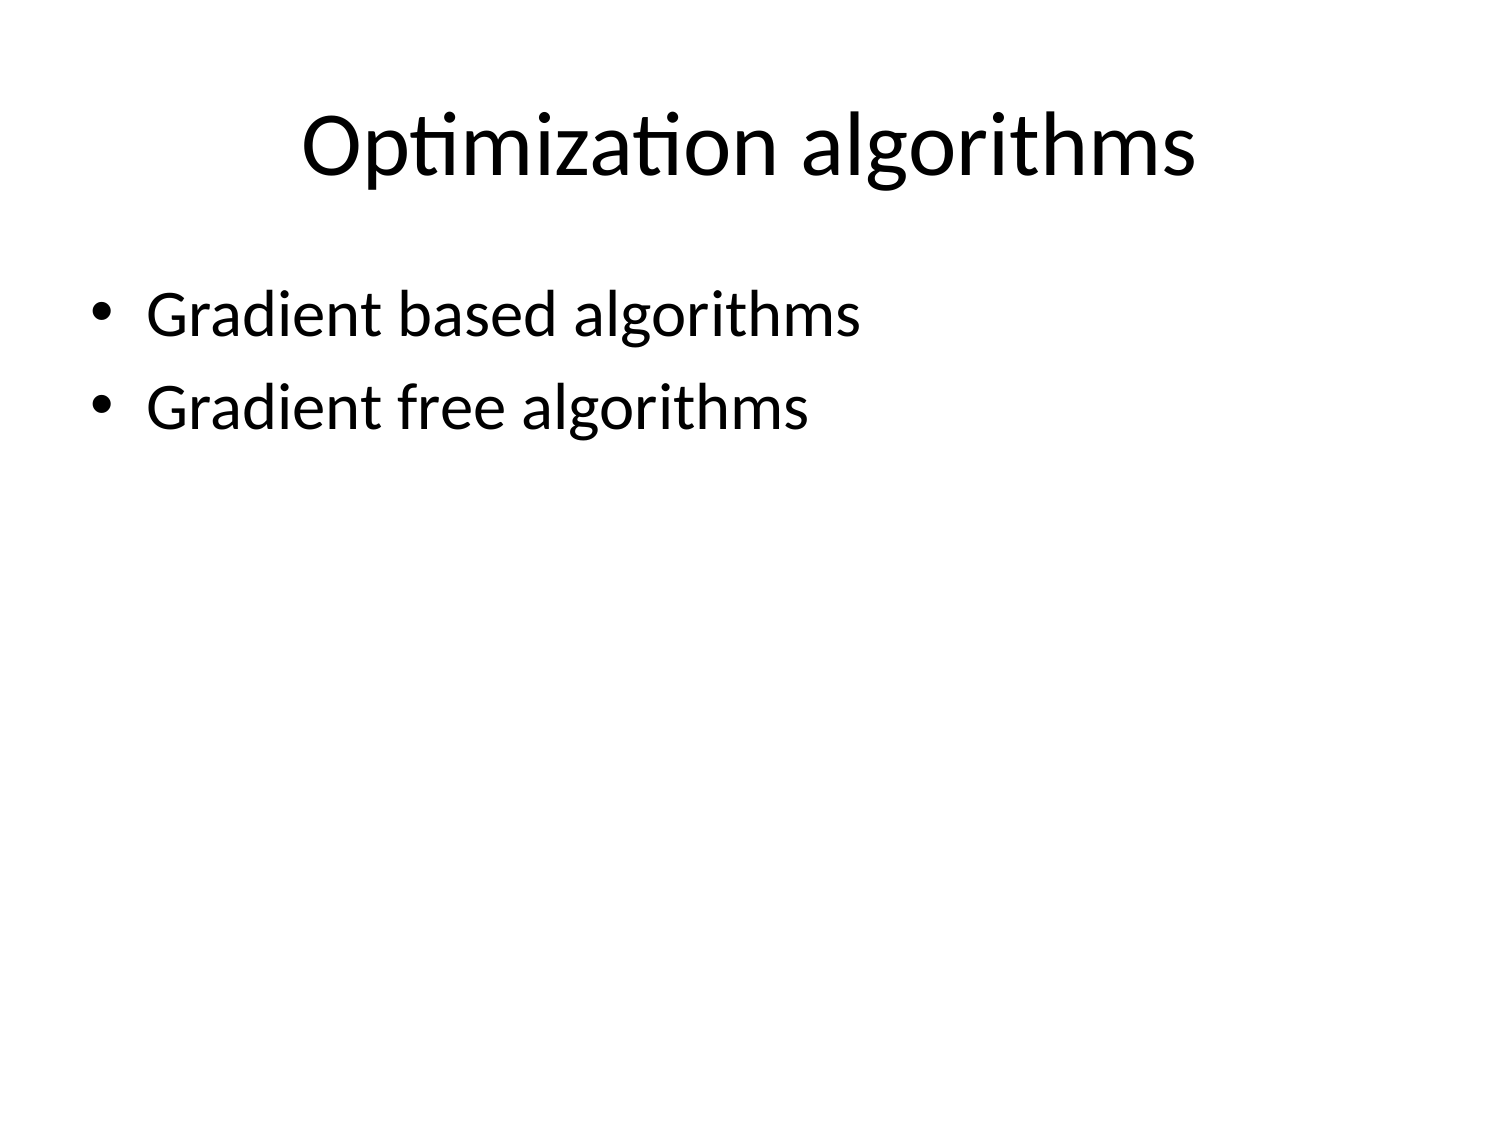

# Optimization algorithms
Gradient based algorithms
Gradient free algorithms